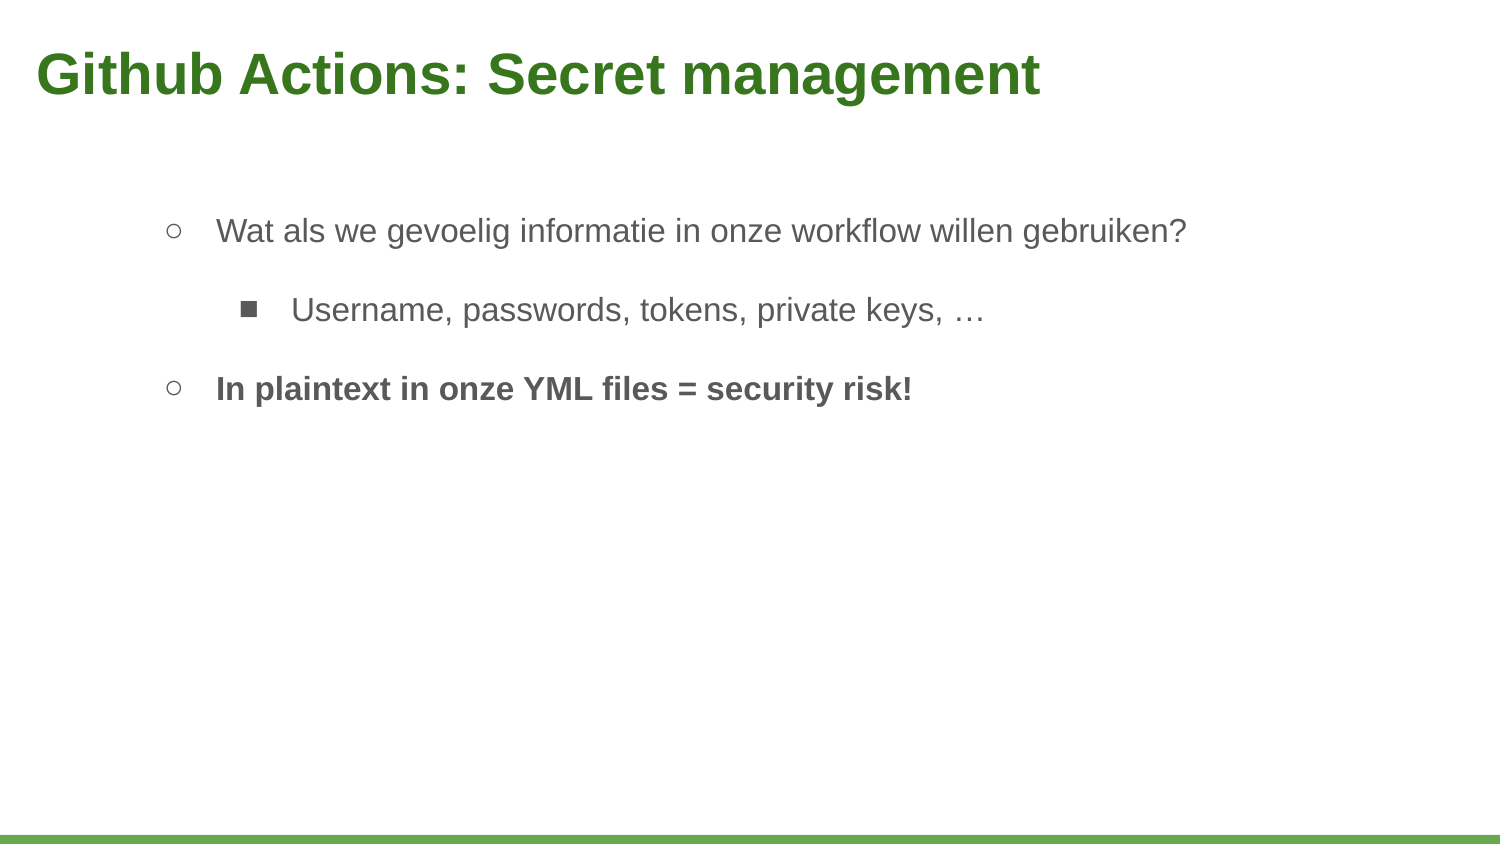

# Github Actions: Secret management
Wat als we gevoelig informatie in onze workflow willen gebruiken?
Username, passwords, tokens, private keys, …
In plaintext in onze YML files = security risk!